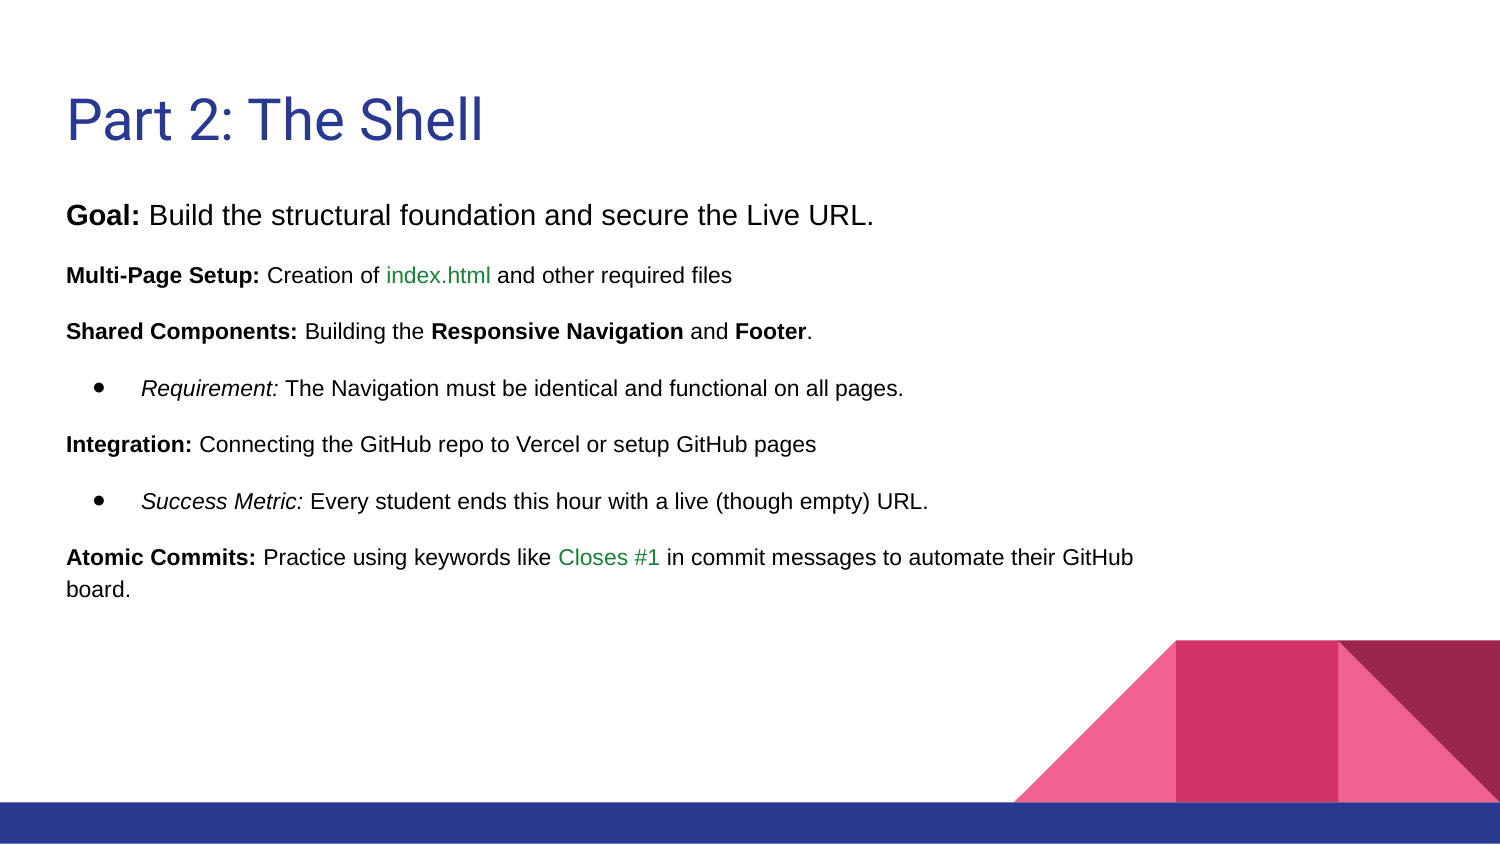

# Part 2: The Shell
Goal: Build the structural foundation and secure the Live URL.
Multi-Page Setup: Creation of index.html and other required files
Shared Components: Building the Responsive Navigation and Footer.
Requirement: The Navigation must be identical and functional on all pages.
Integration: Connecting the GitHub repo to Vercel or setup GitHub pages
Success Metric: Every student ends this hour with a live (though empty) URL.
Atomic Commits: Practice using keywords like Closes #1 in commit messages to automate their GitHub board.